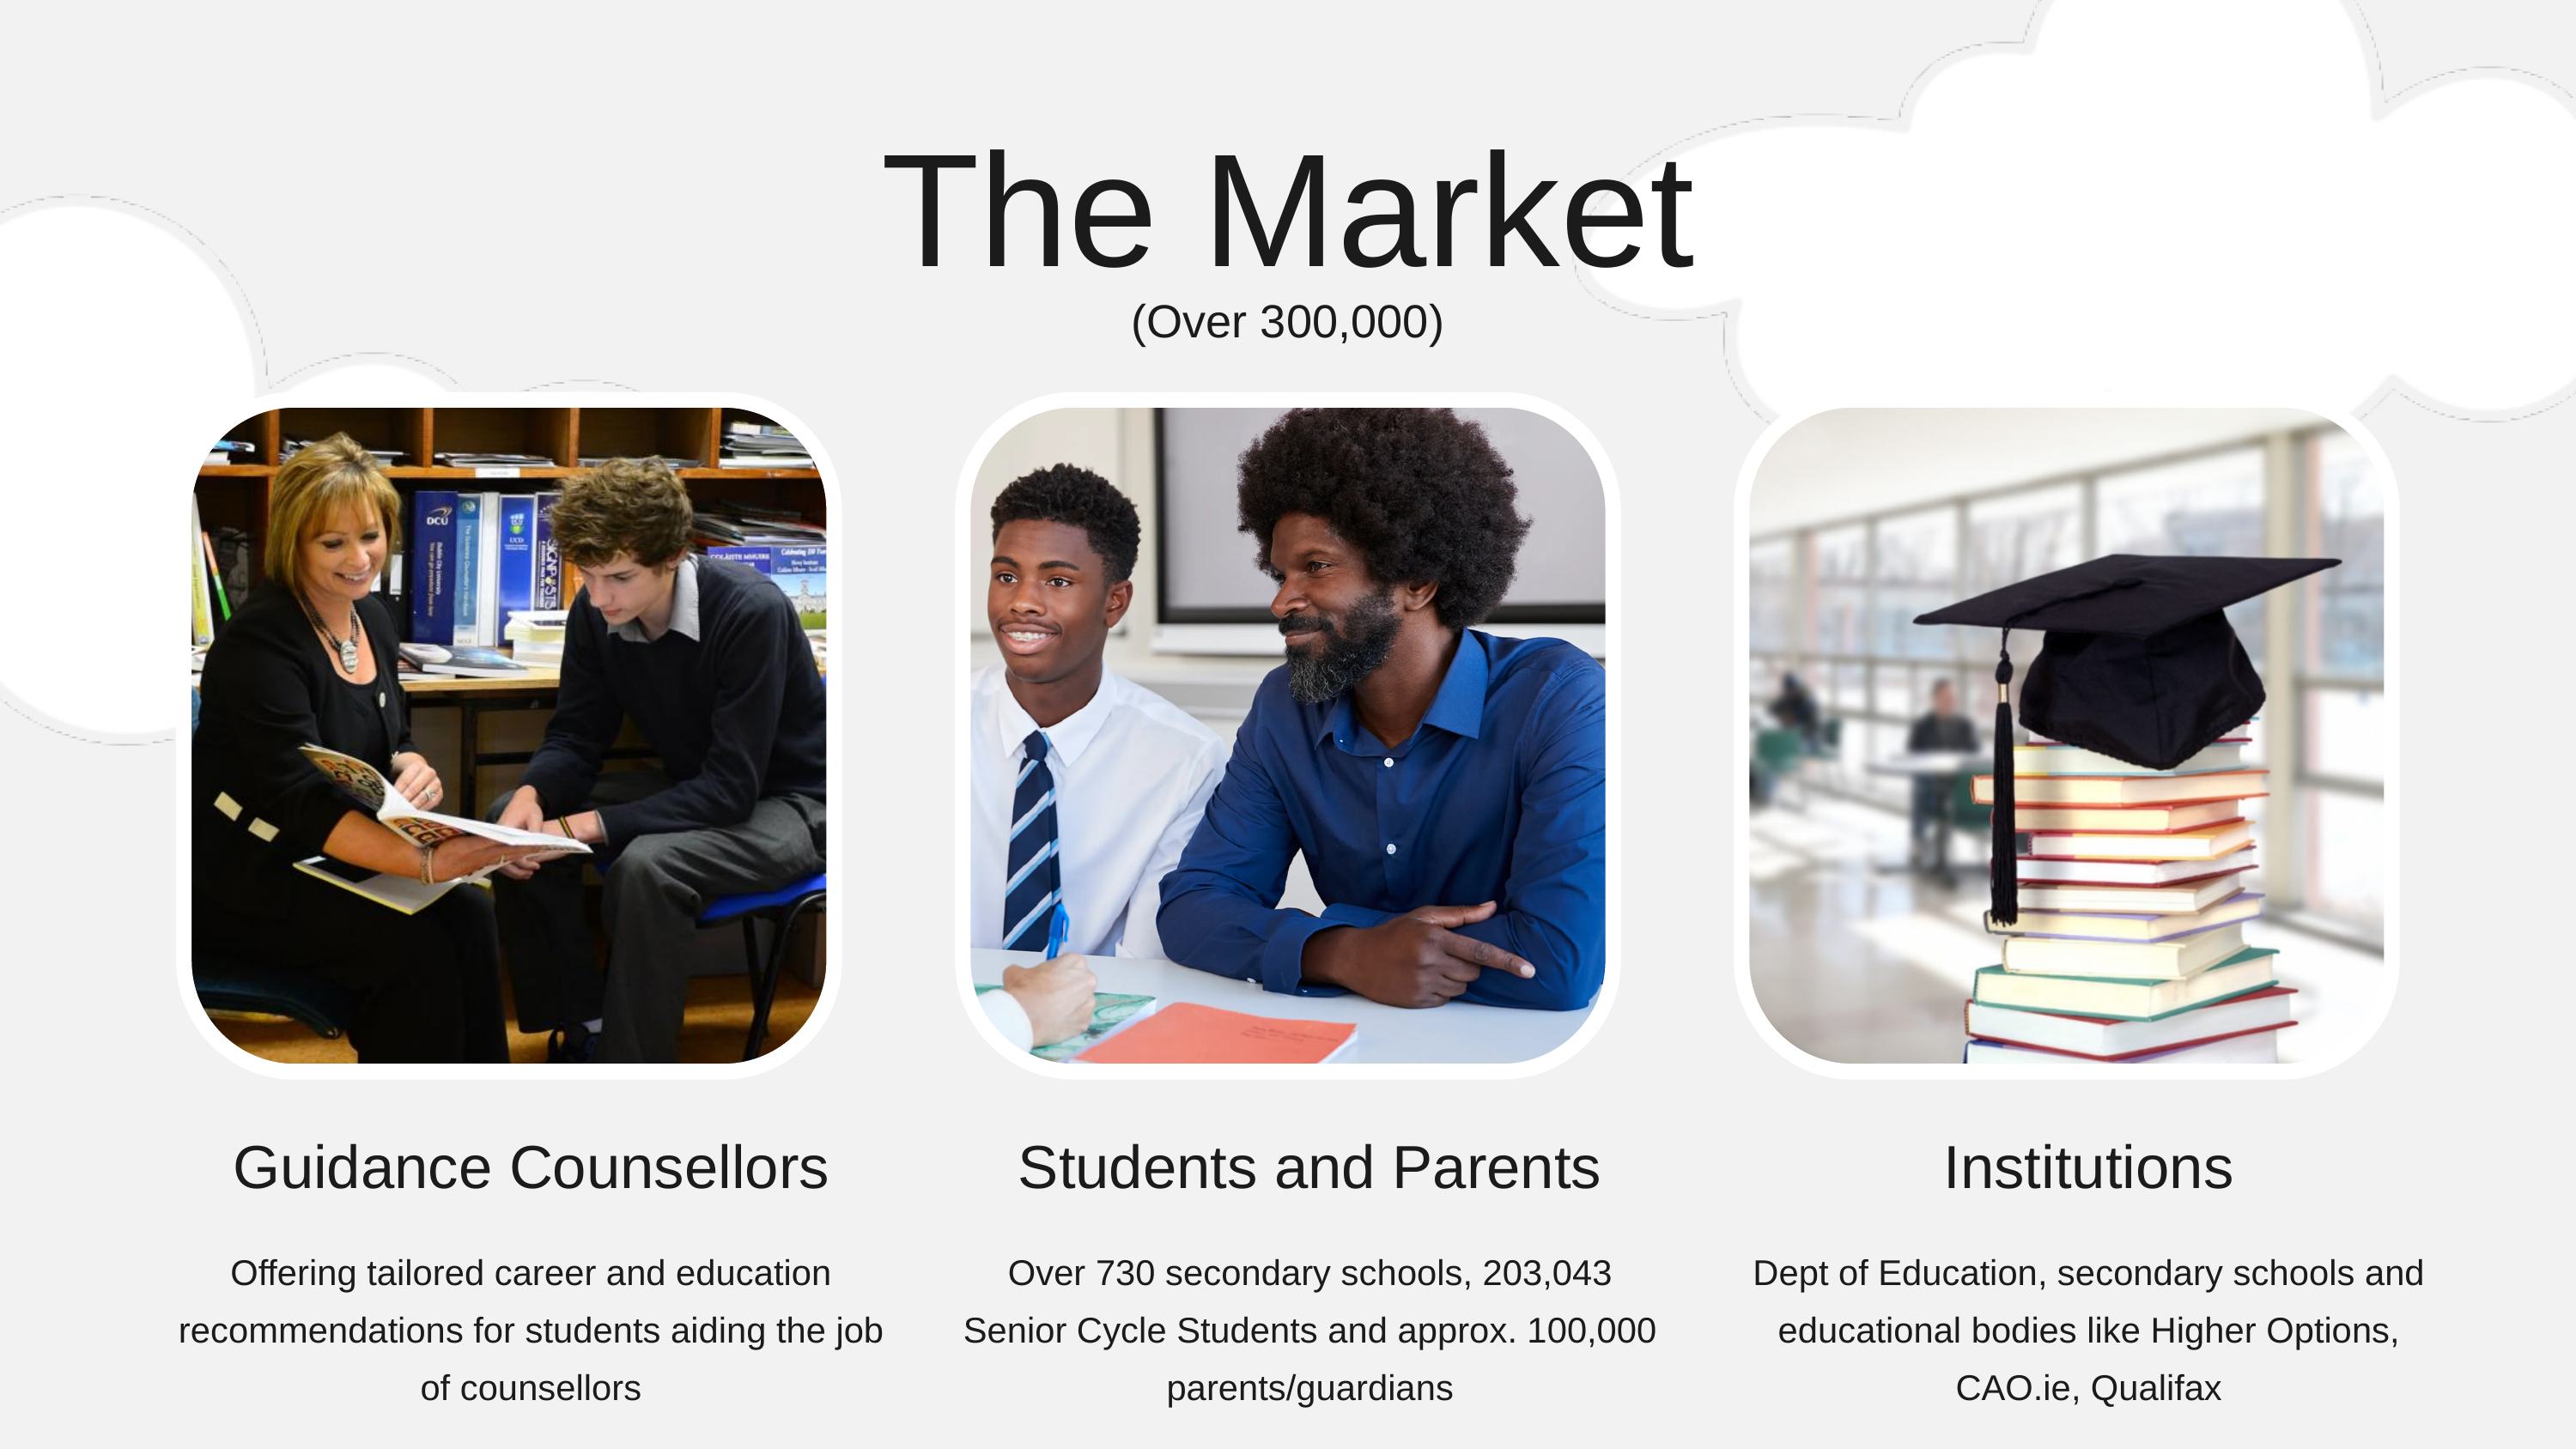

The Market

(Over 300,000)

Guidance Counsellors
Students and Parents
Institutions
Offering tailored career and education recommendations for students aiding the job of counsellors
Over 730 secondary schools, 203,043 Senior Cycle Students and approx. 100,000 parents/guardians

Dept of Education, secondary schools and educational bodies like Higher Options, CAO.ie, Qualifax